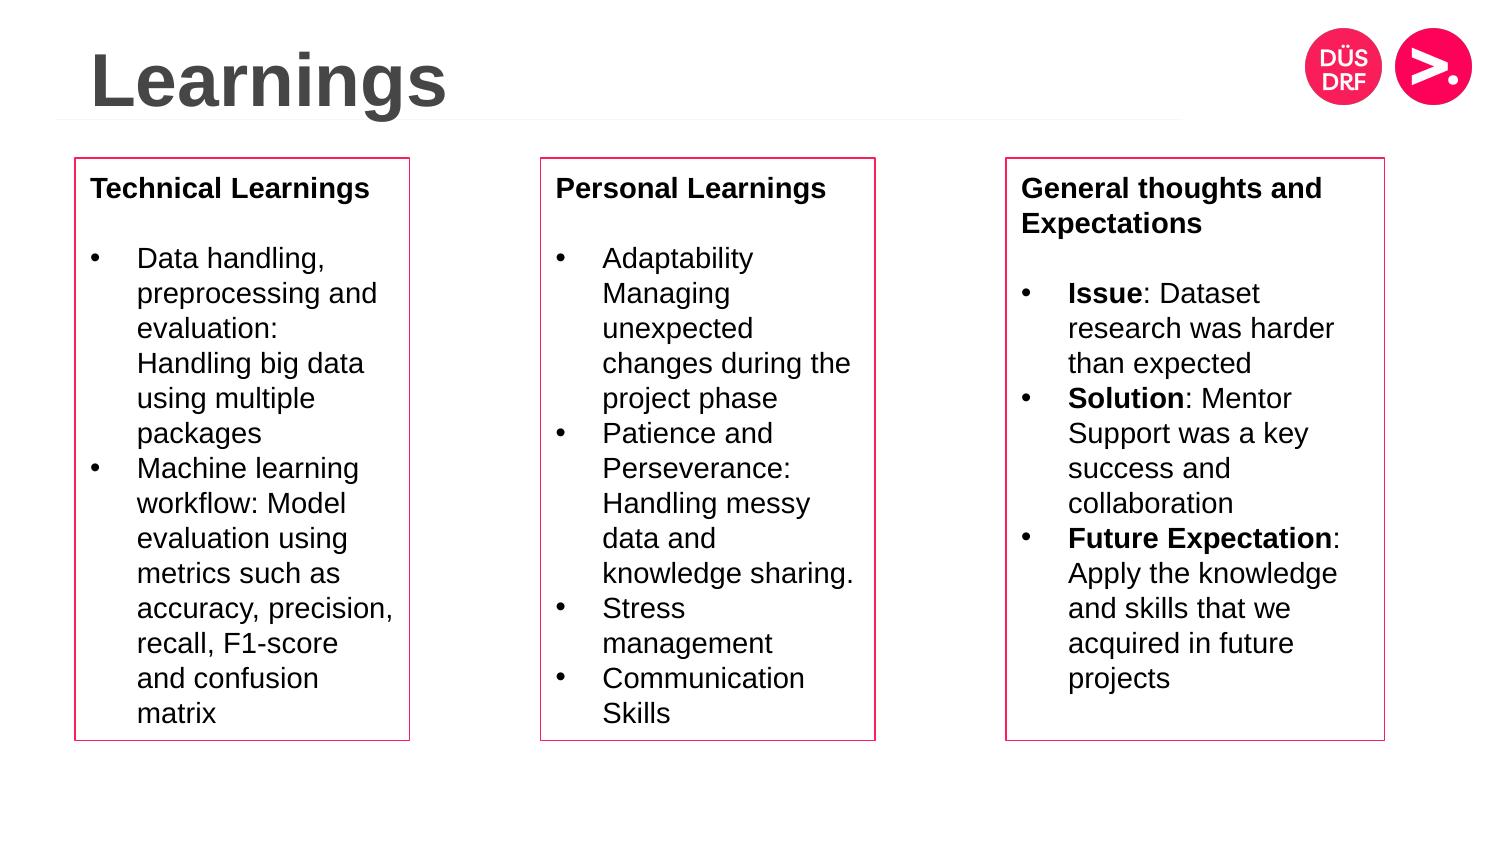

# Learnings

Technical Learnings

Data handling, preprocessing and evaluation: Handling big data using multiple packages
Machine learning workflow: Model evaluation using metrics such as accuracy, precision, recall, F1-score and confusion matrix

Personal Learnings

Adaptability Managing unexpected changes during the project phase
Patience and Perseverance: Handling messy data and knowledge sharing.
Stress management
Communication Skills
General thoughts and Expectations

Issue: Dataset research was harder than expected
Solution: Mentor Support was a key success and  collaboration
Future Expectation: Apply the knowledge and skills that we acquired in future projects